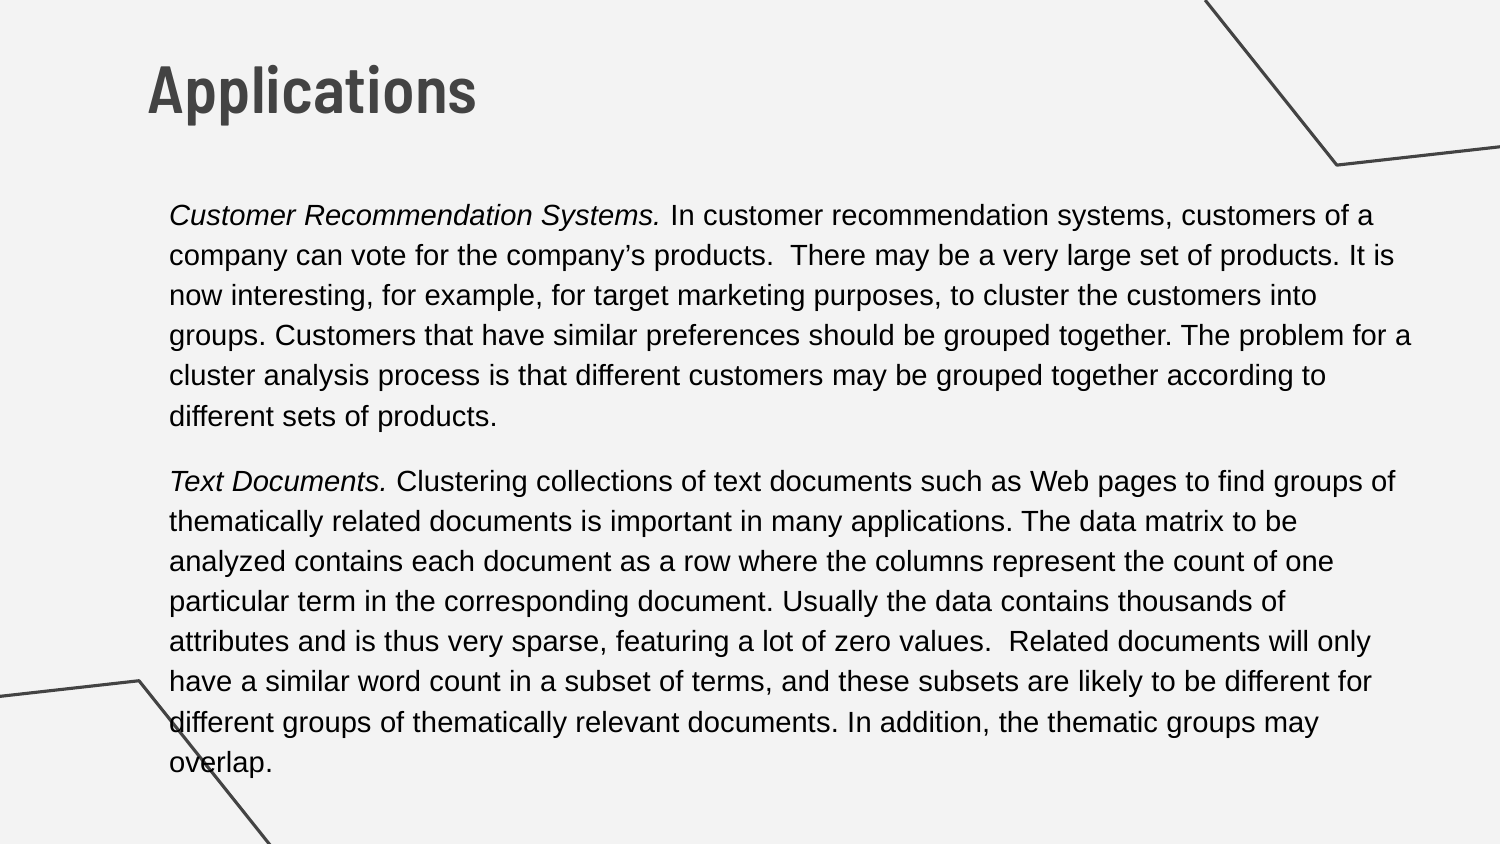

Applications
Customer Recommendation Systems. In customer recommendation systems, customers of a company can vote for the company’s products.  There may be a very large set of products. It is now interesting, for example, for target marketing purposes, to cluster the customers into groups. Customers that have similar preferences should be grouped together. The problem for a cluster analysis process is that different customers may be grouped together according to different sets of products.
Text Documents. Clustering collections of text documents such as Web pages to find groups of thematically related documents is important in many applications. The data matrix to be analyzed contains each document as a row where the columns represent the count of one particular term in the corresponding document. Usually the data contains thousands of attributes and is thus very sparse, featuring a lot of zero values.  Related documents will only have a similar word count in a subset of terms, and these subsets are likely to be different for different groups of thematically relevant documents. In addition, the thematic groups may overlap.